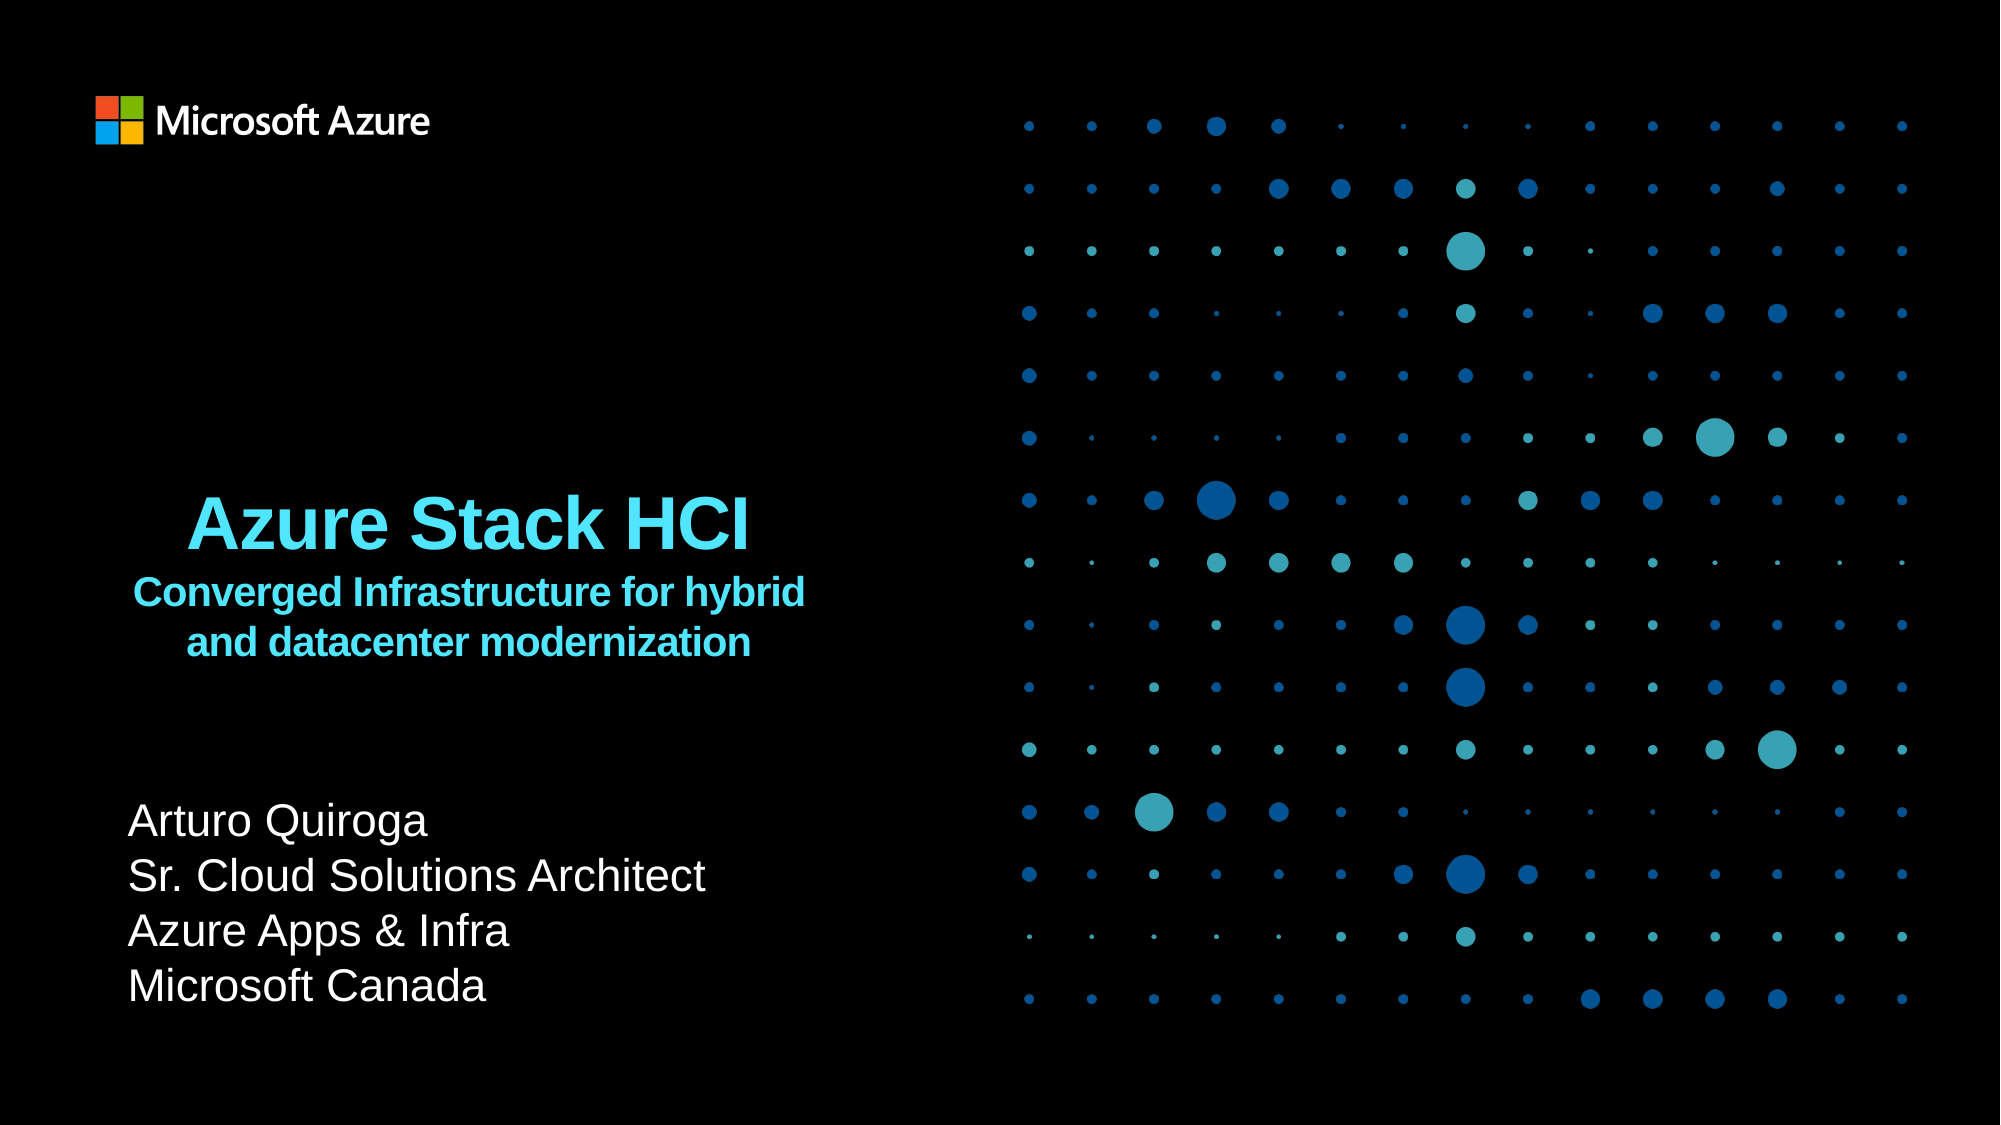

# Azure Stack HCI Converged Infrastructure for hybrid and datacenter modernization
Arturo Quiroga
Sr. Cloud Solutions Architect
Azure Apps & Infra
Microsoft Canada